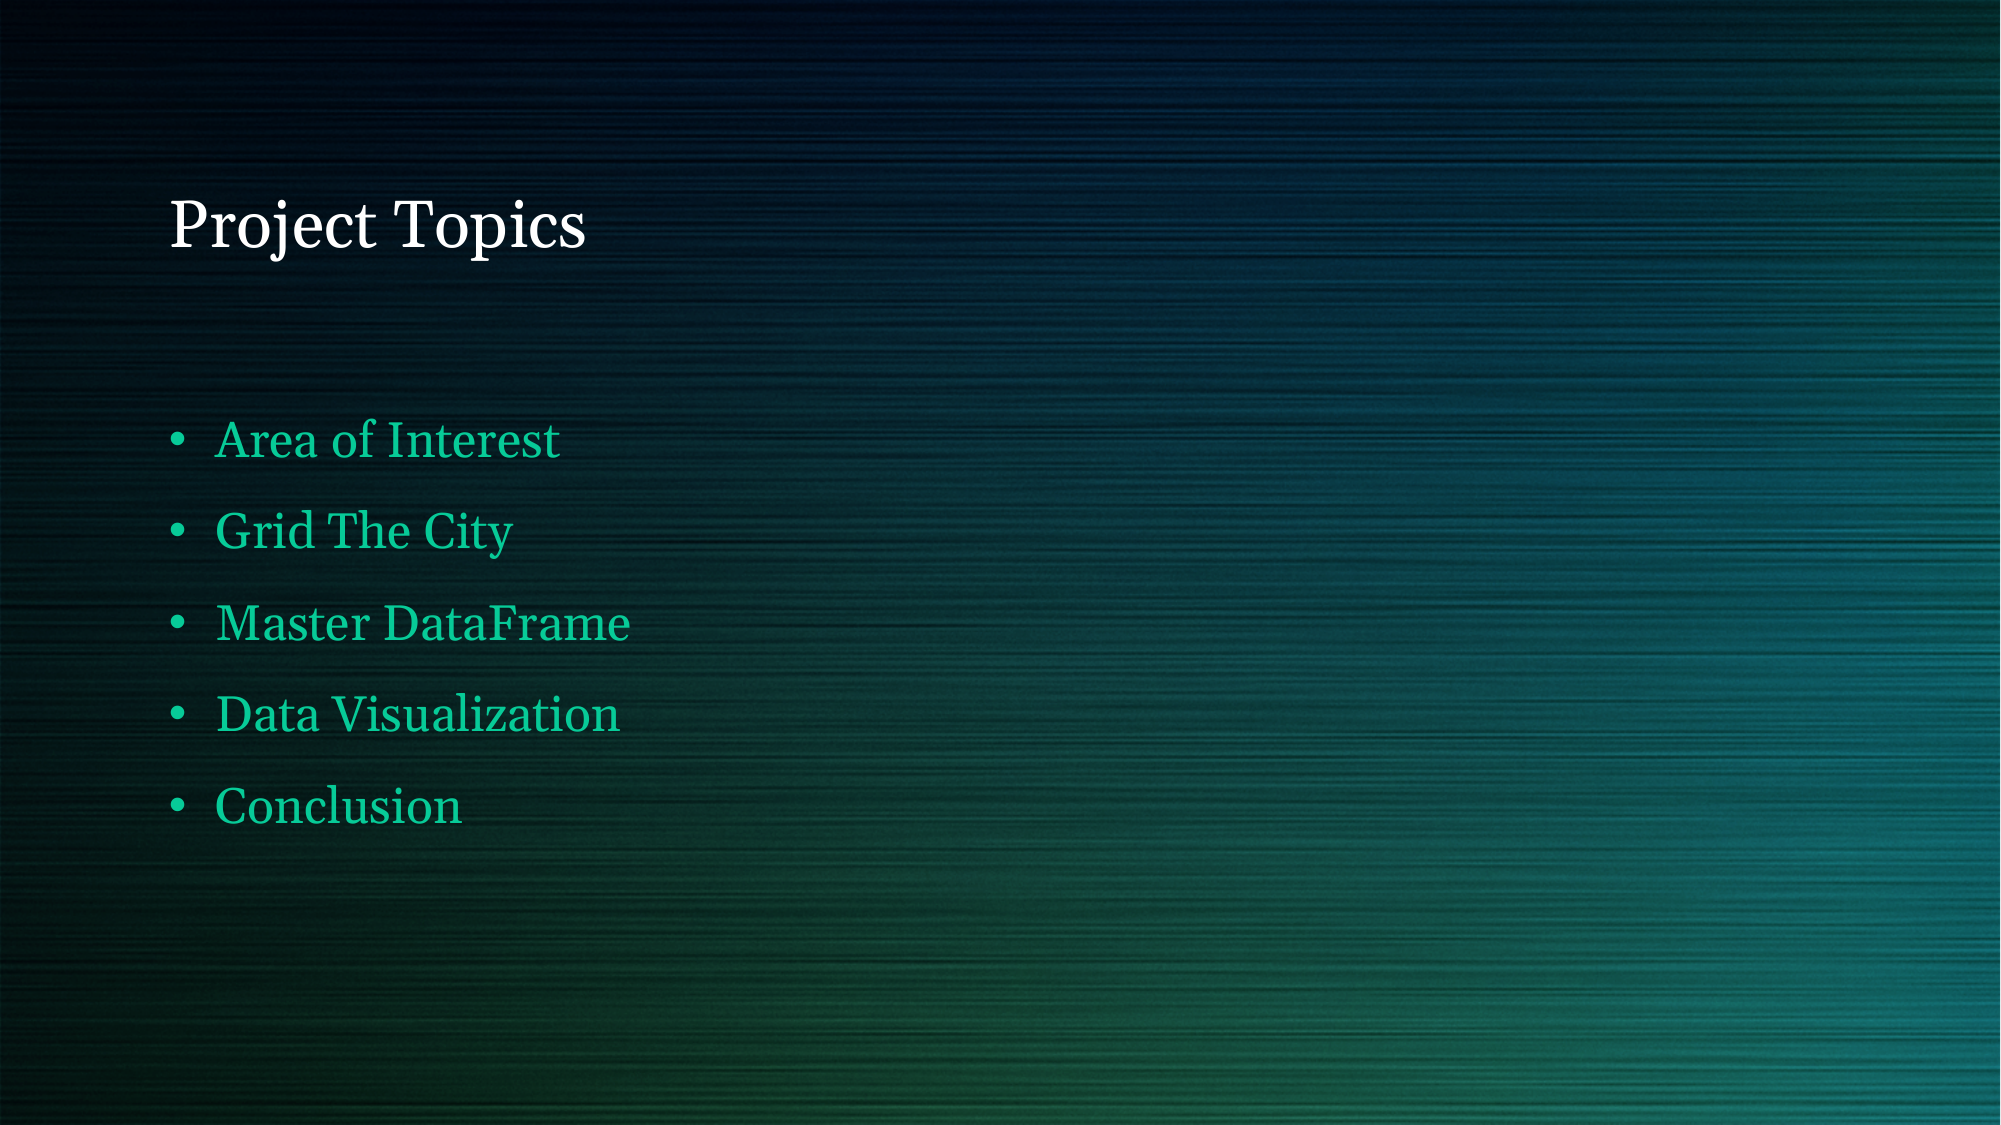

# Project Topics

Area of Interest
Grid The City
Master DataFrame
Data Visualization
Conclusion